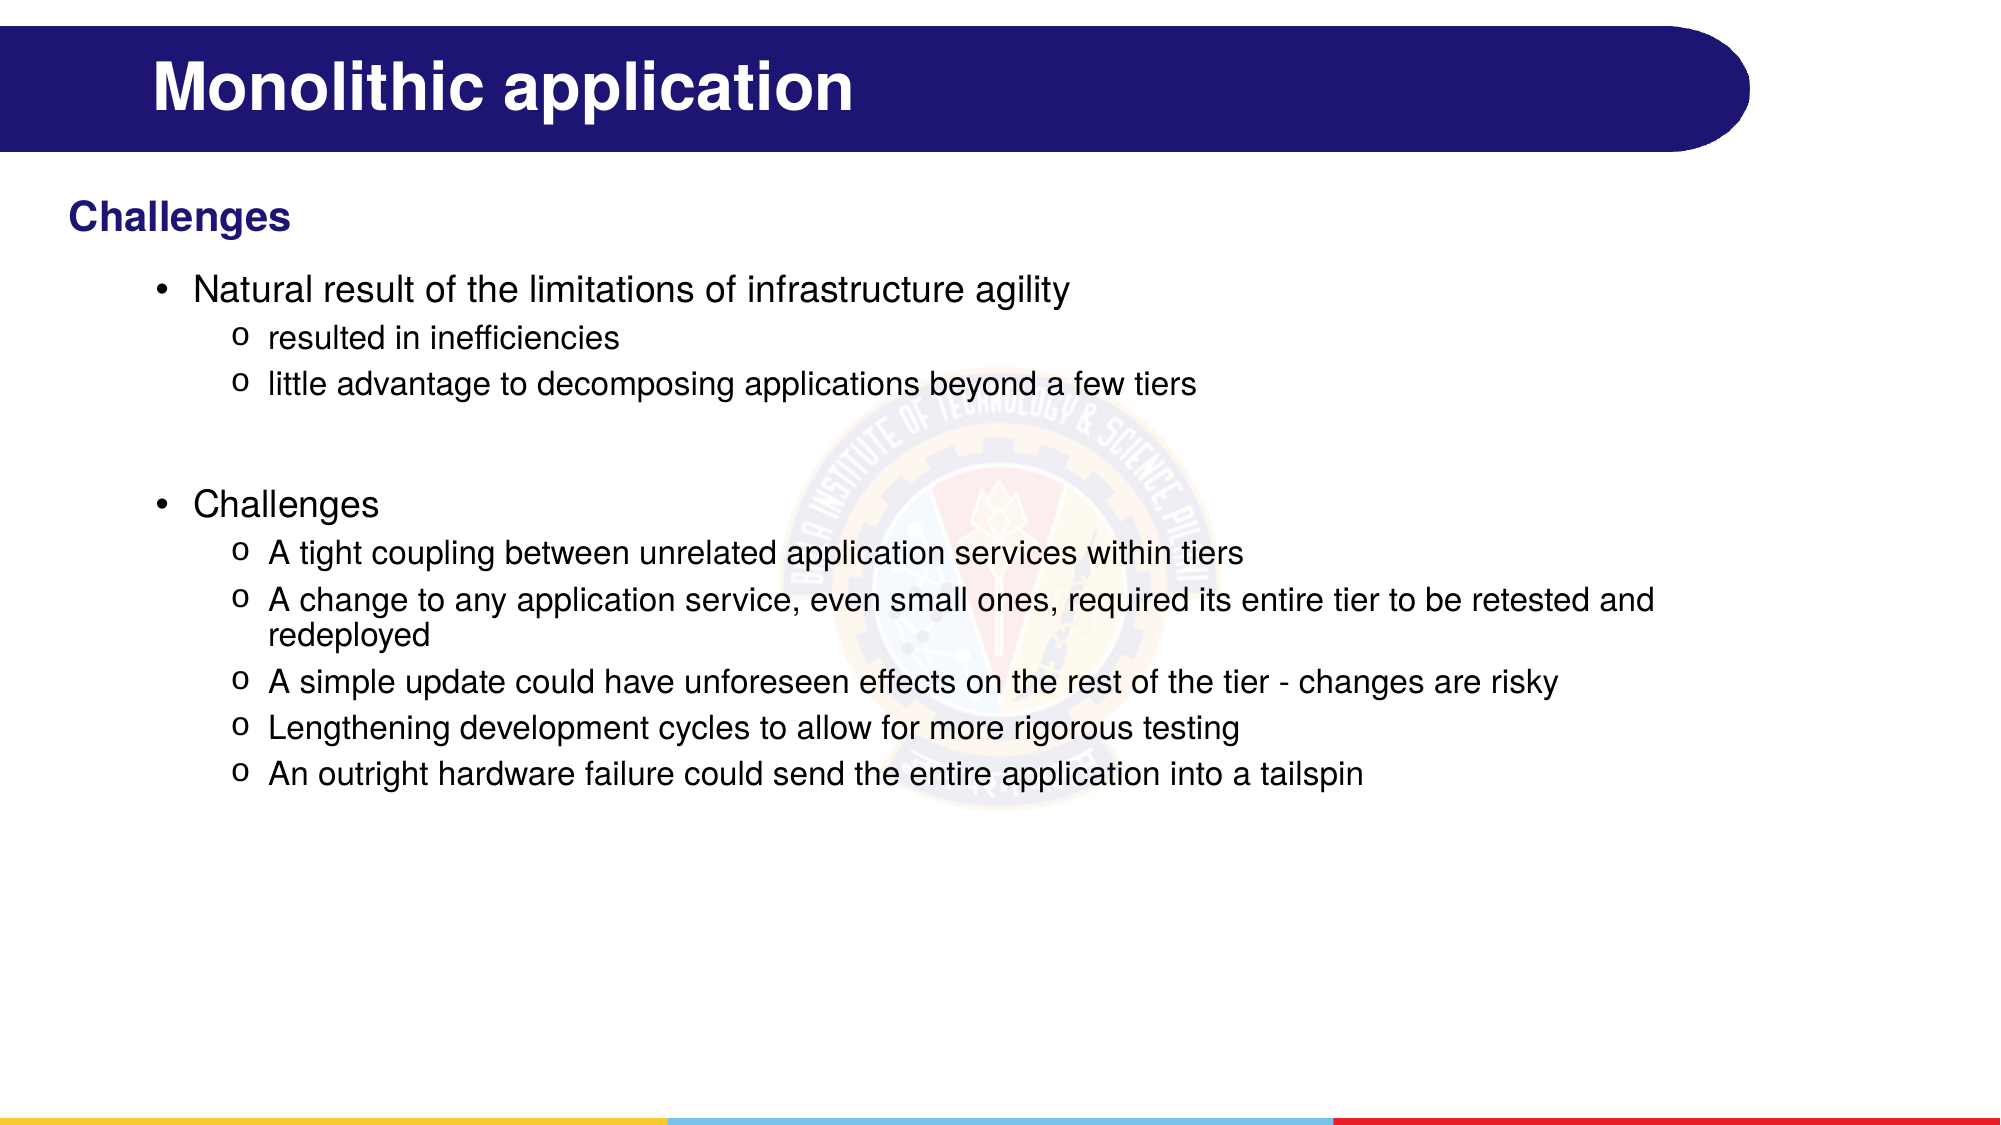

# Monolithic application
Challenges
Natural result of the limitations of infrastructure agility
resulted in inefficiencies
little advantage to decomposing applications beyond a few tiers

Challenges
A tight coupling between unrelated application services within tiers
A change to any application service, even small ones, required its entire tier to be retested and redeployed
A simple update could have unforeseen effects on the rest of the tier - changes are risky
Lengthening development cycles to allow for more rigorous testing
An outright hardware failure could send the entire application into a tailspin